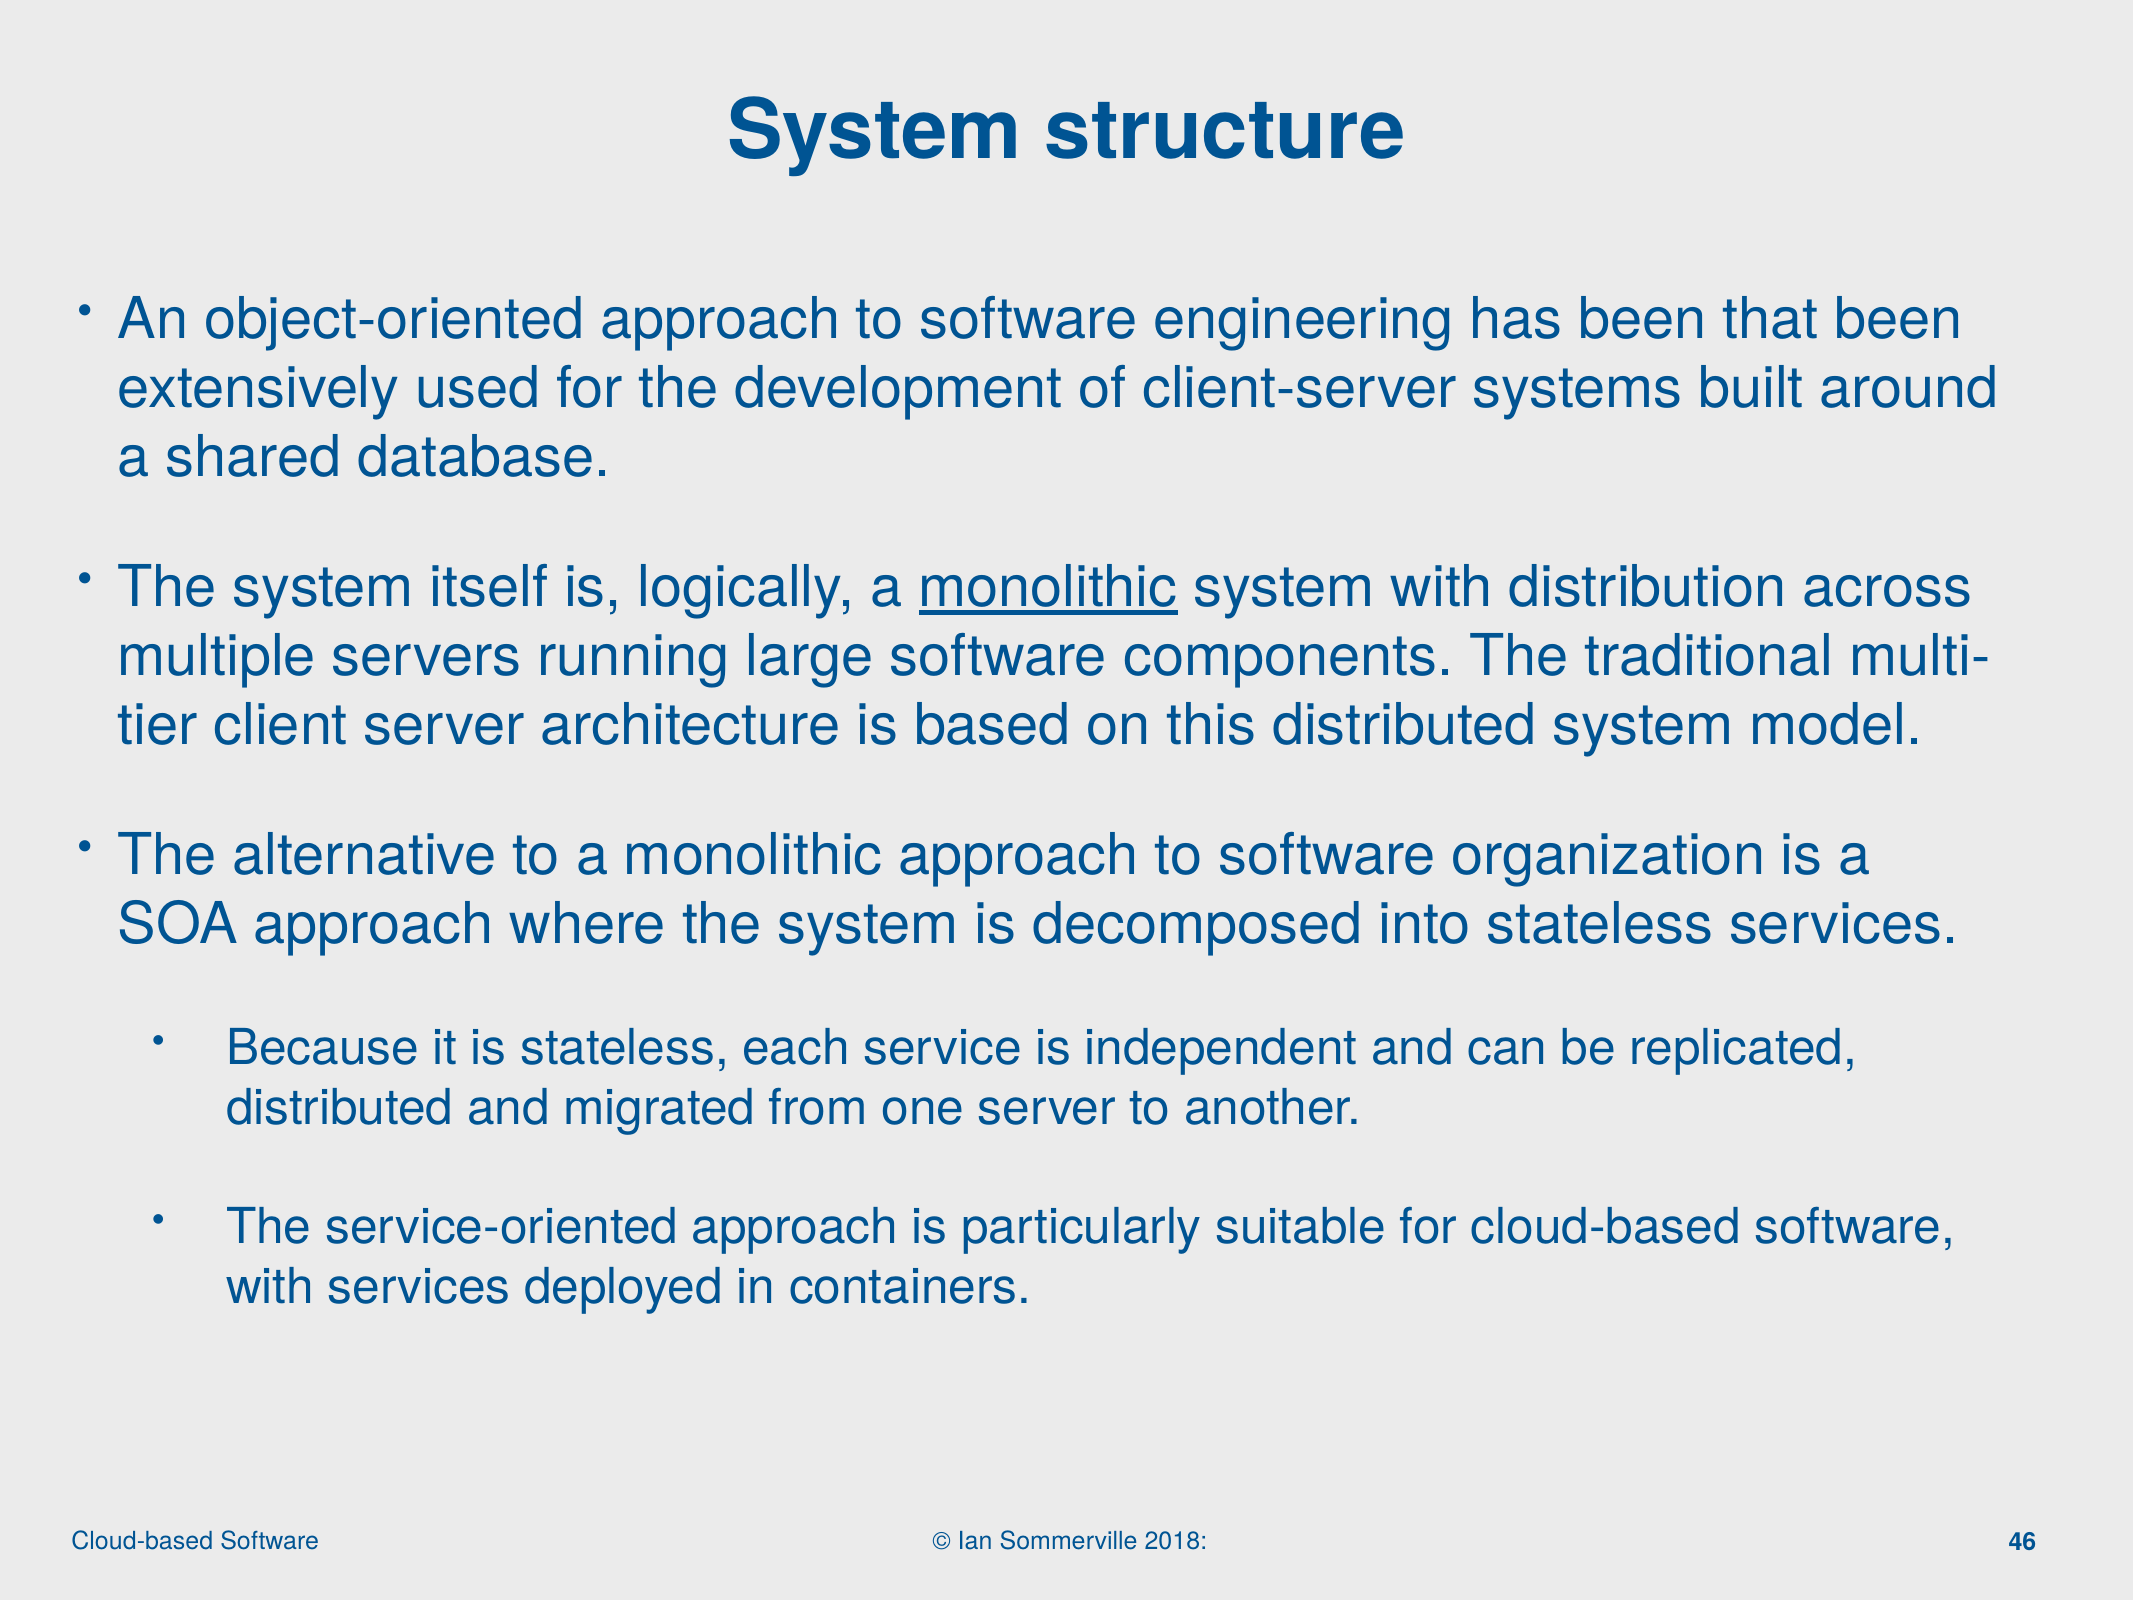

# System structure
An object-oriented approach to software engineering has been that been extensively used for the development of client-server systems built around a shared database.
The system itself is, logically, a monolithic system with distribution across multiple servers running large software components. The traditional multi-tier client server architecture is based on this distributed system model.
The alternative to a monolithic approach to software organization is a SOA approach where the system is decomposed into stateless services.
Because it is stateless, each service is independent and can be replicated, distributed and migrated from one server to another.
The service-oriented approach is particularly suitable for cloud-based software, with services deployed in containers.
46